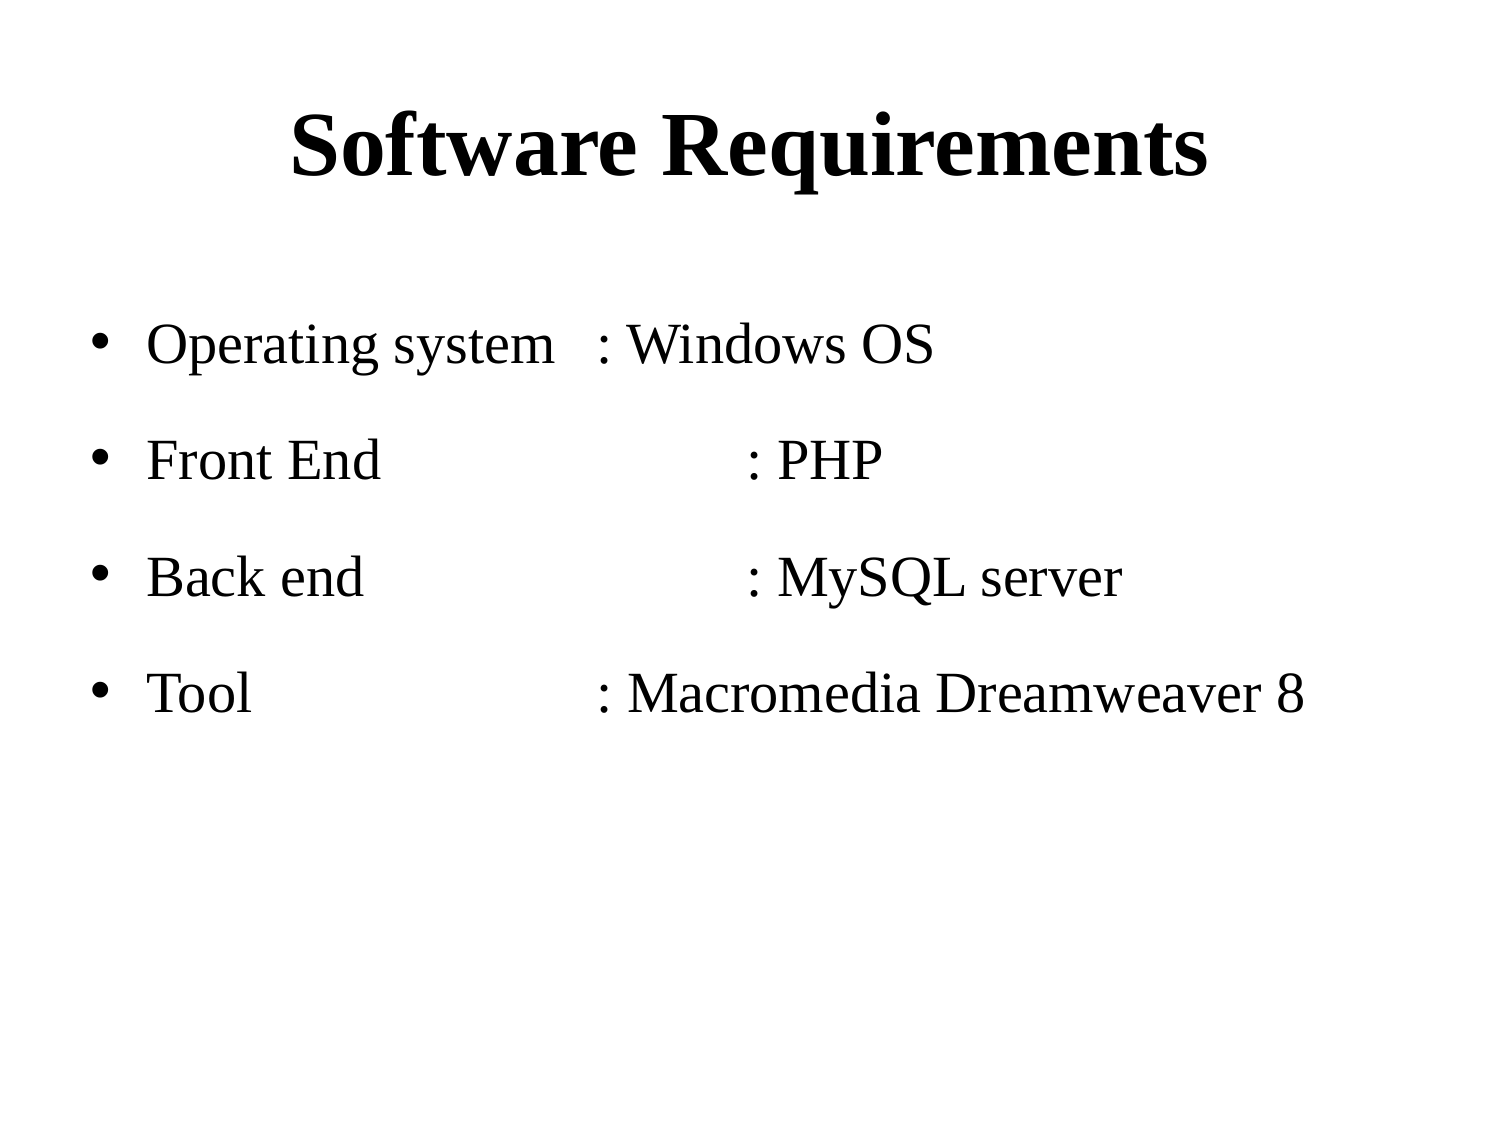

# Software Requirements
Operating system	: Windows OS
Front End      	    	: PHP
Back end			: MySQL server
Tool			: Macromedia Dreamweaver 8